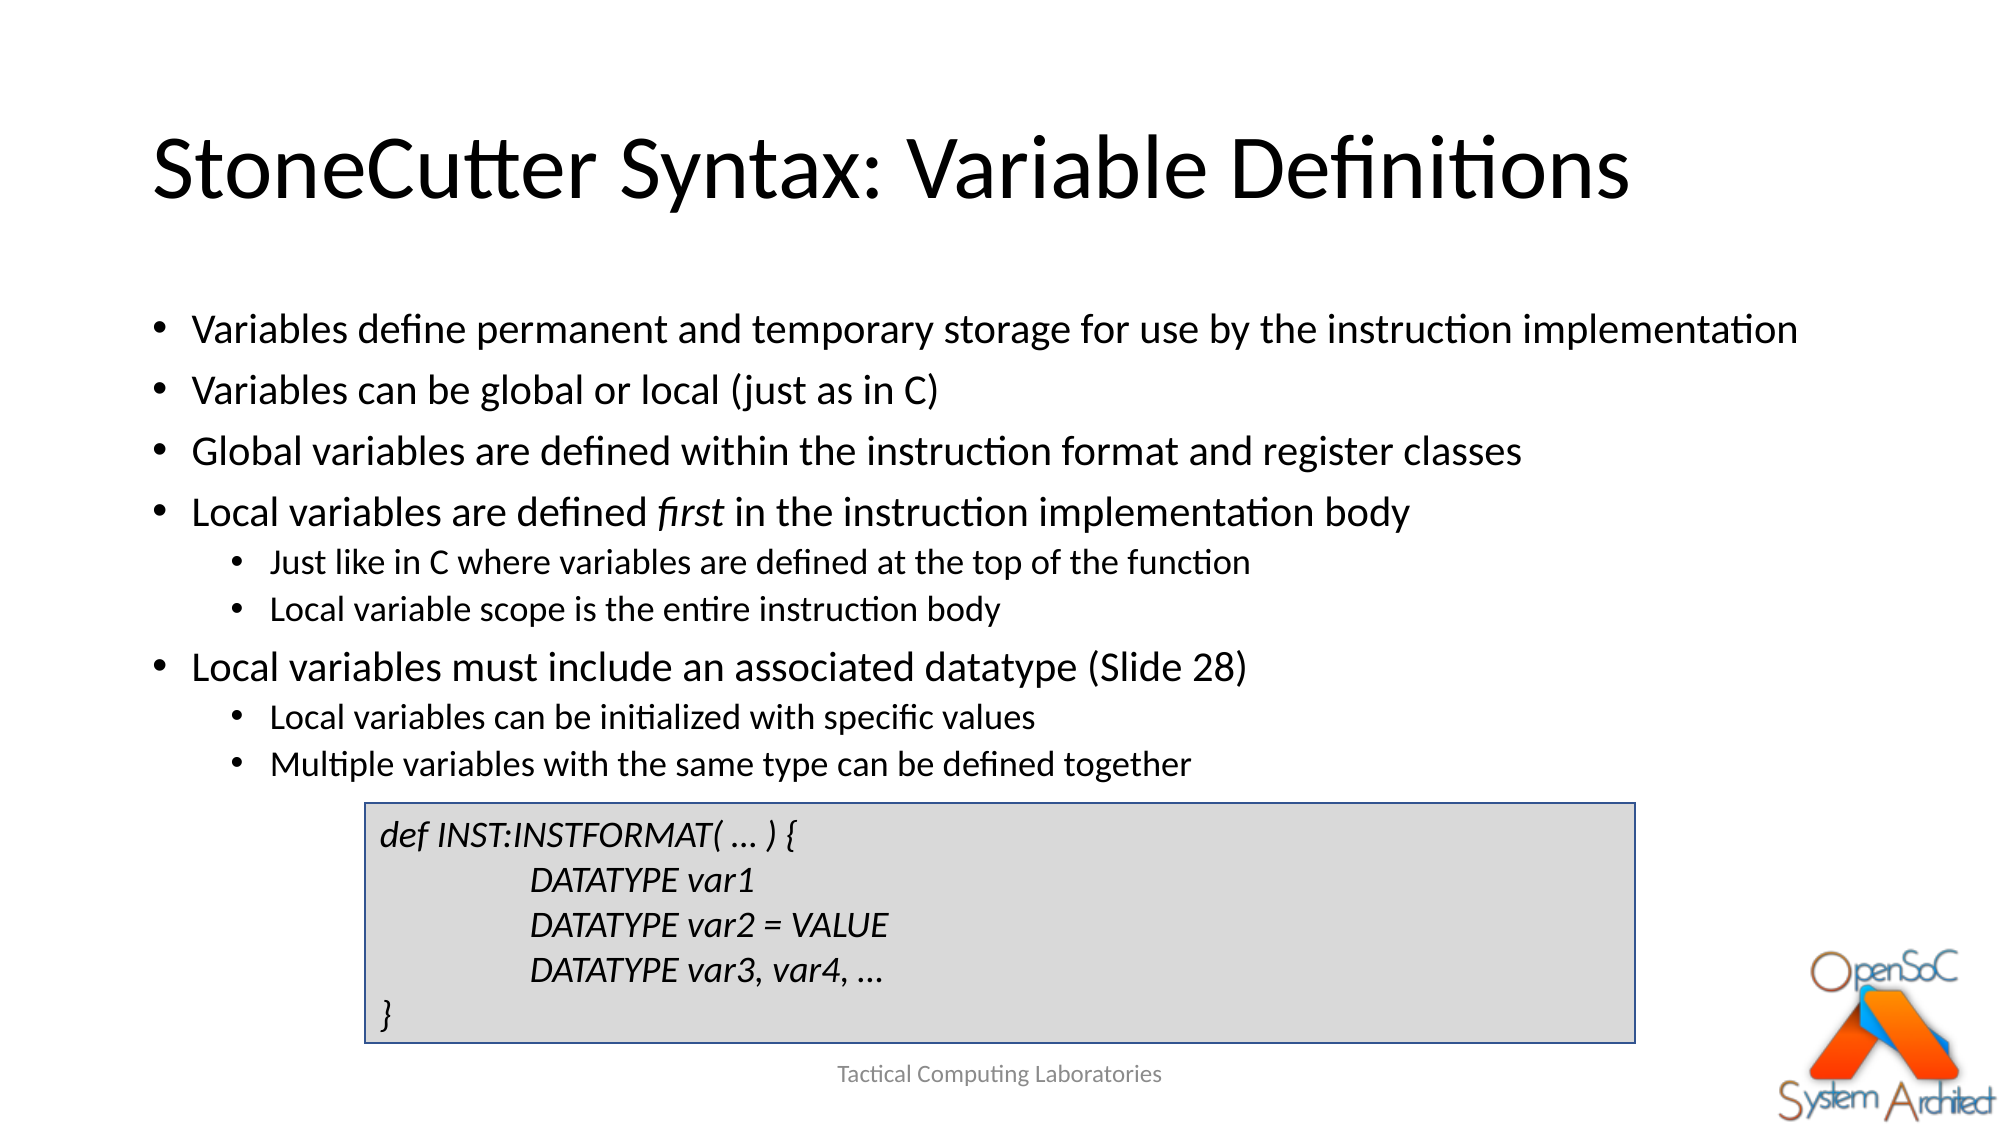

# StoneCutter Syntax: Variable Definitions
Variables define permanent and temporary storage for use by the instruction implementation
Variables can be global or local (just as in C)
Global variables are defined within the instruction format and register classes
Local variables are defined first in the instruction implementation body
Just like in C where variables are defined at the top of the function
Local variable scope is the entire instruction body
Local variables must include an associated datatype (Slide 28)
Local variables can be initialized with specific values
Multiple variables with the same type can be defined together
def INST:INSTFORMAT( … ) {
	DATATYPE var1
	DATATYPE var2 = VALUE
	DATATYPE var3, var4, …
}

Tactical Computing Laboratories